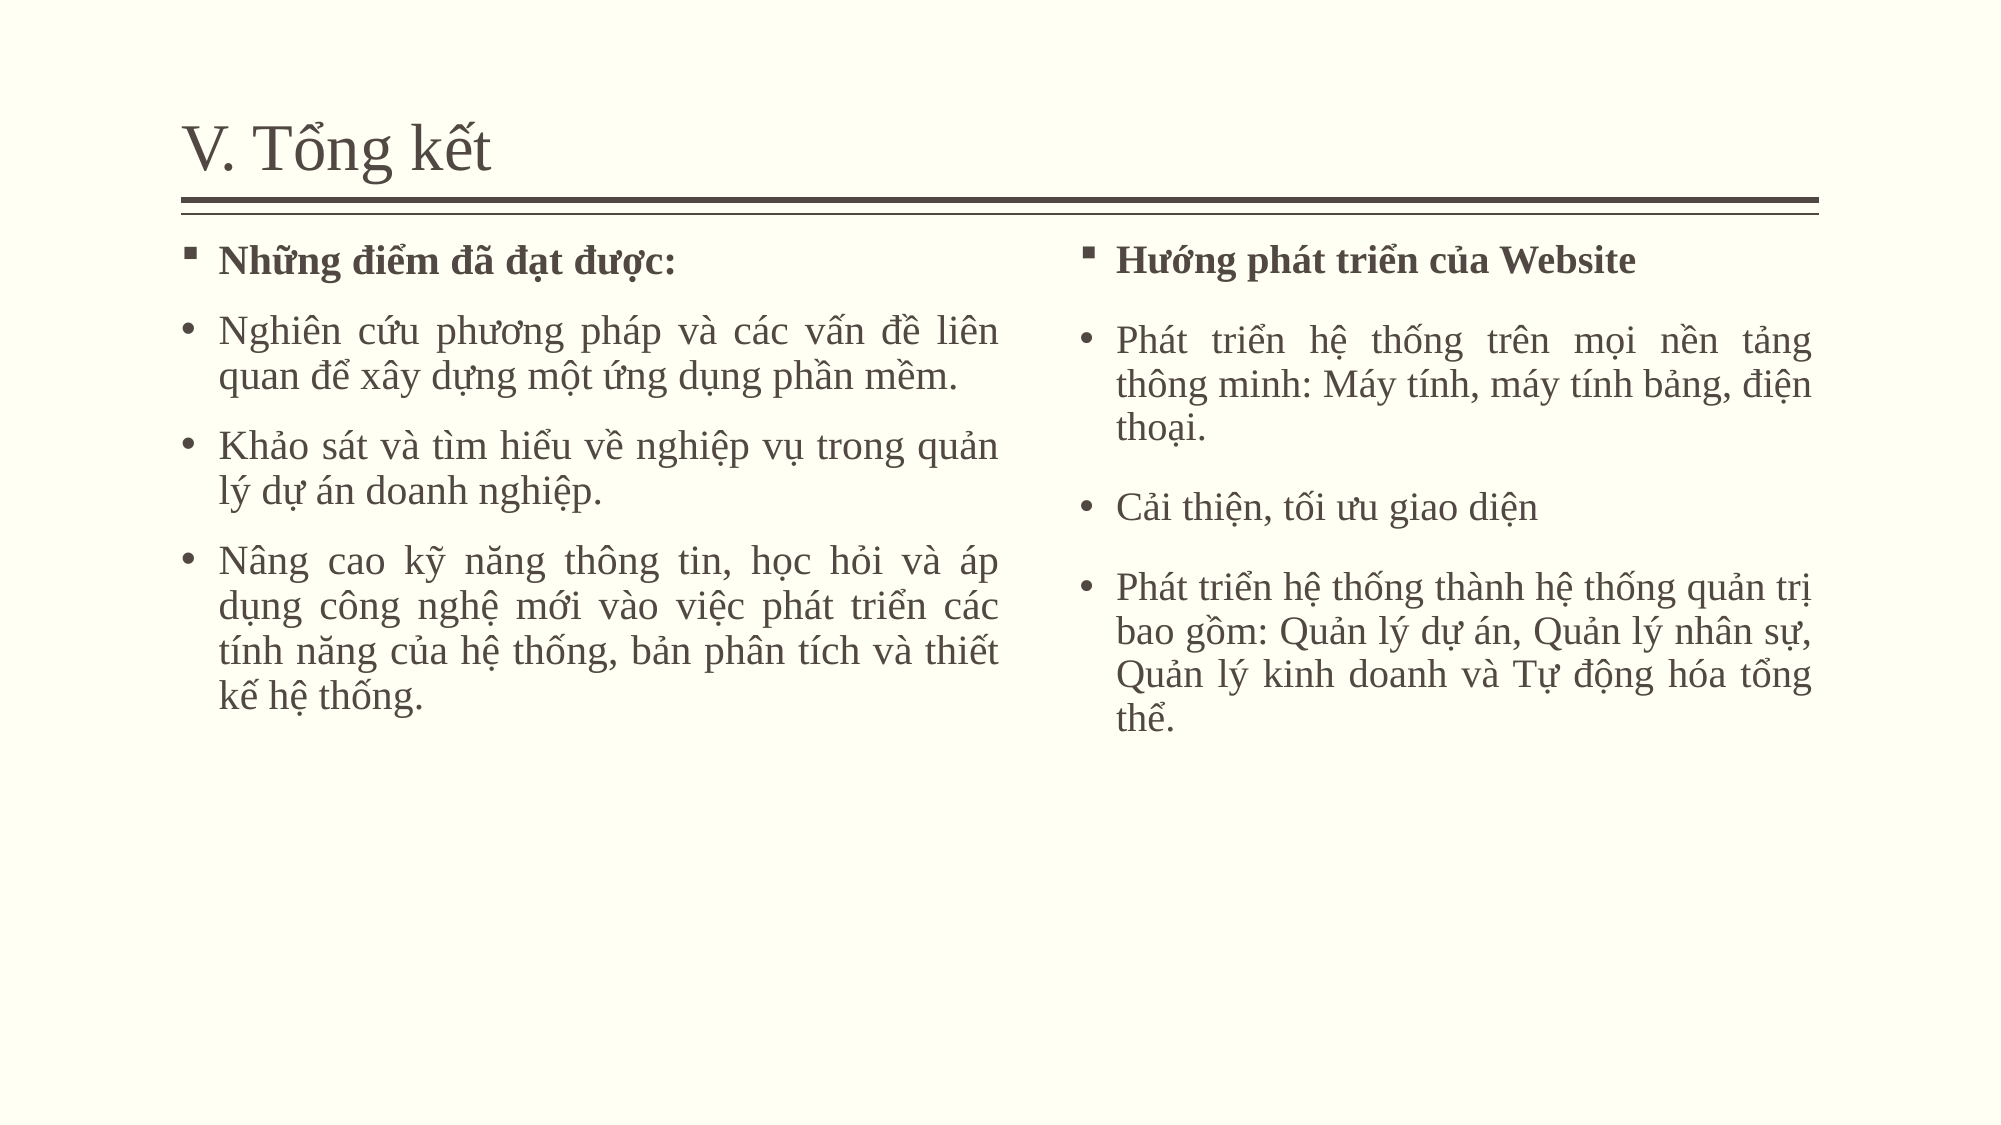

# V. Tổng kết
Những điểm đã đạt được:
Nghiên cứu phương pháp và các vấn đề liên quan để xây dựng một ứng dụng phần mềm.
Khảo sát và tìm hiểu về nghiệp vụ trong quản lý dự án doanh nghiệp.
Nâng cao kỹ năng thông tin, học hỏi và áp dụng công nghệ mới vào việc phát triển các tính năng của hệ thống, bản phân tích và thiết kế hệ thống.
Hướng phát triển của Website
Phát triển hệ thống trên mọi nền tảng thông minh: Máy tính, máy tính bảng, điện thoại.
Cải thiện, tối ưu giao diện
Phát triển hệ thống thành hệ thống quản trị bao gồm: Quản lý dự án, Quản lý nhân sự, Quản lý kinh doanh và Tự động hóa tổng thể.